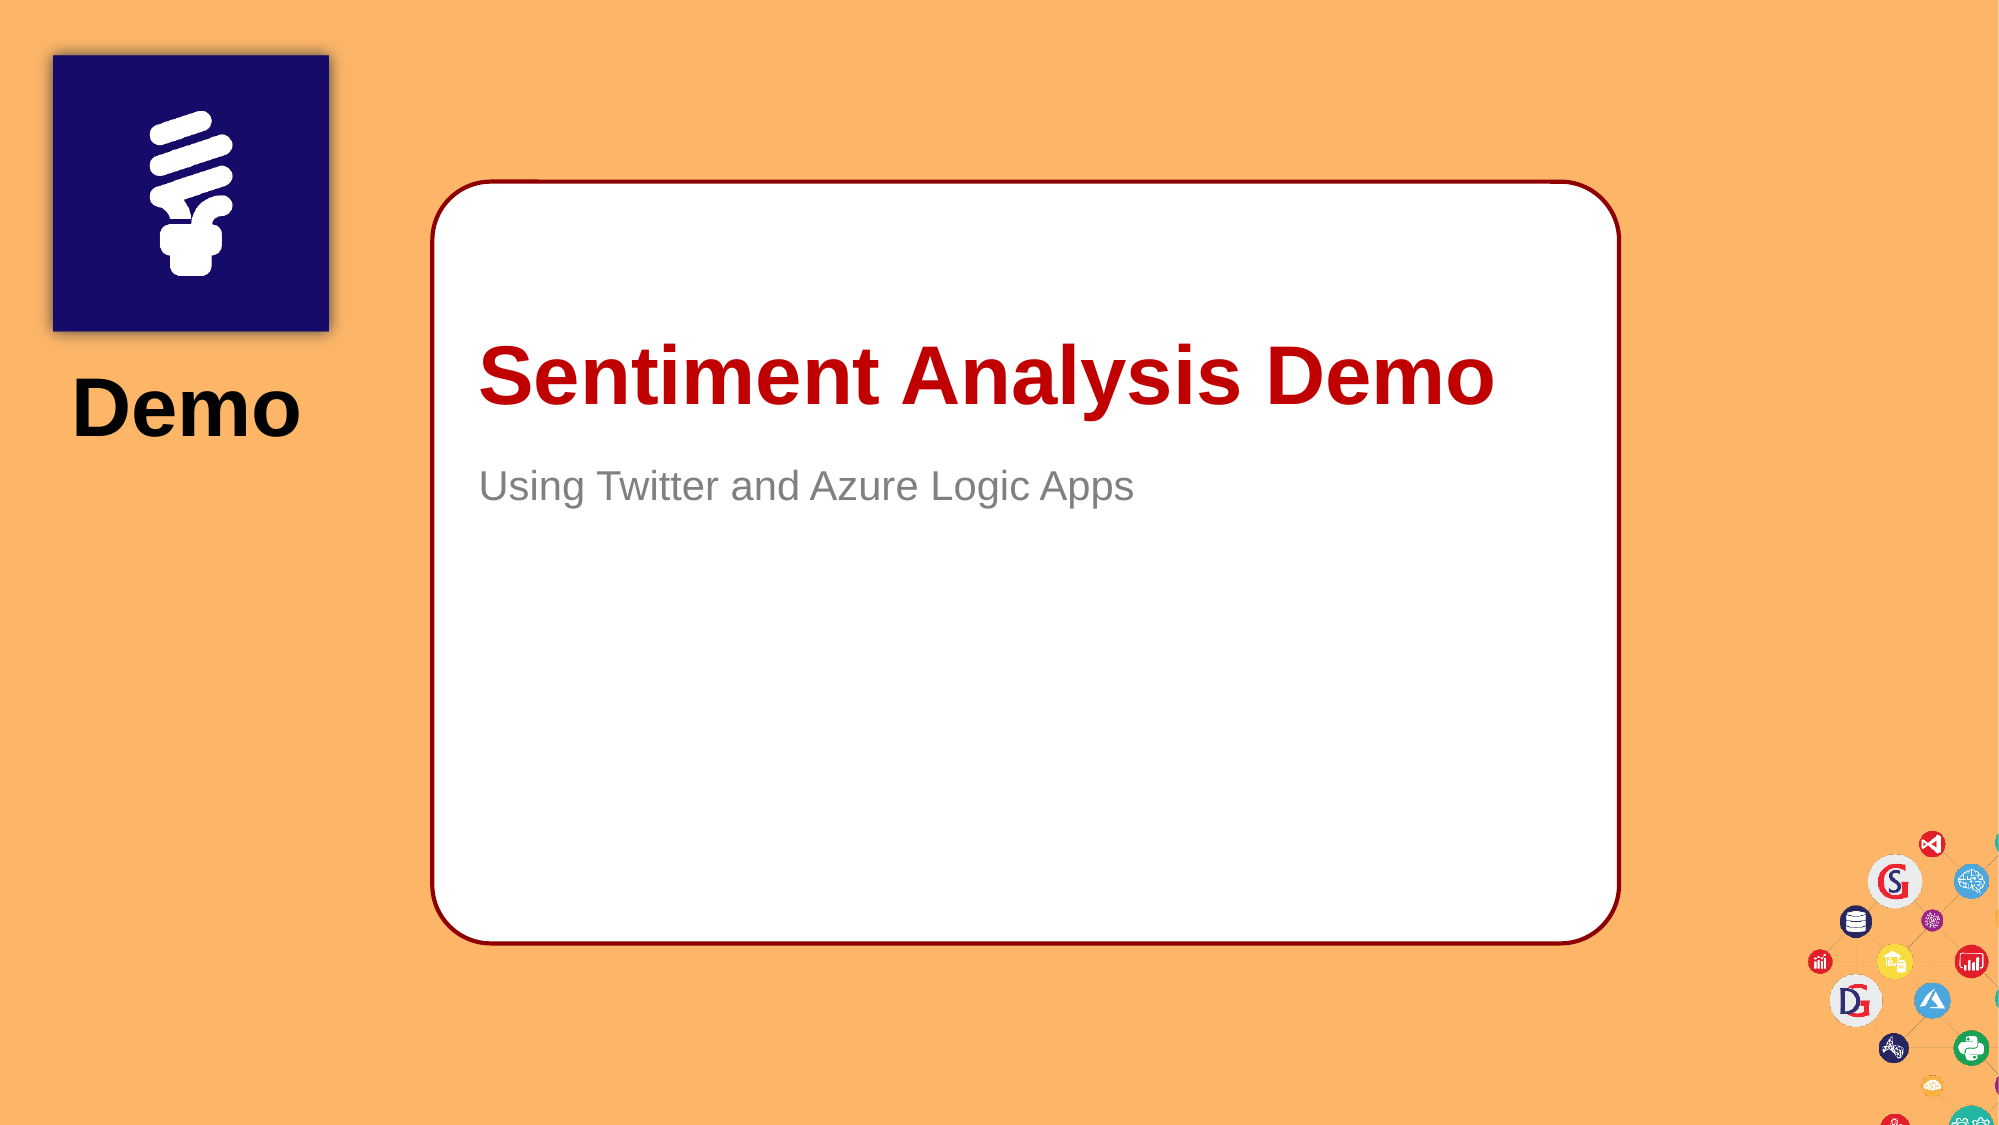

# Sentiment Analysis Demo
Using Twitter and Azure Logic Apps